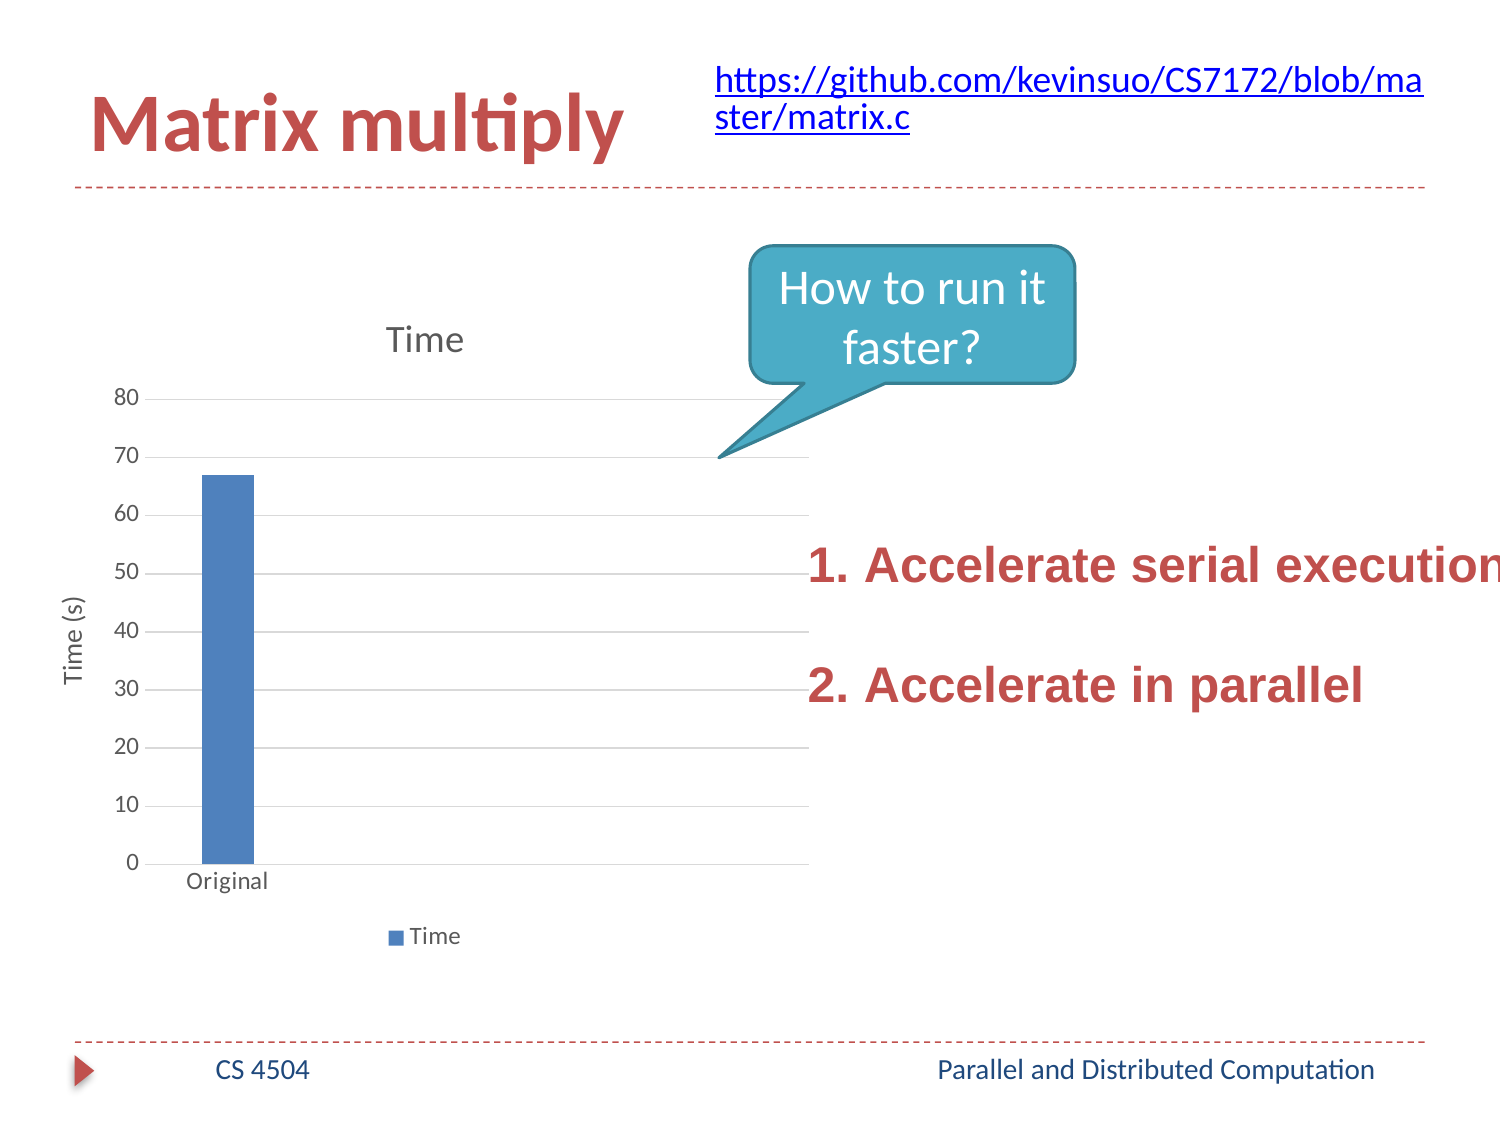

# Matrix multiply
https://github.com/kevinsuo/CS7172/blob/master/matrix.c
How to run it faster?

### Chart:

| Category | Time |
|---|---|
| Original | 67.0 |
Accelerate serial execution

Accelerate in parallel
CS 4504
Parallel and Distributed Computation